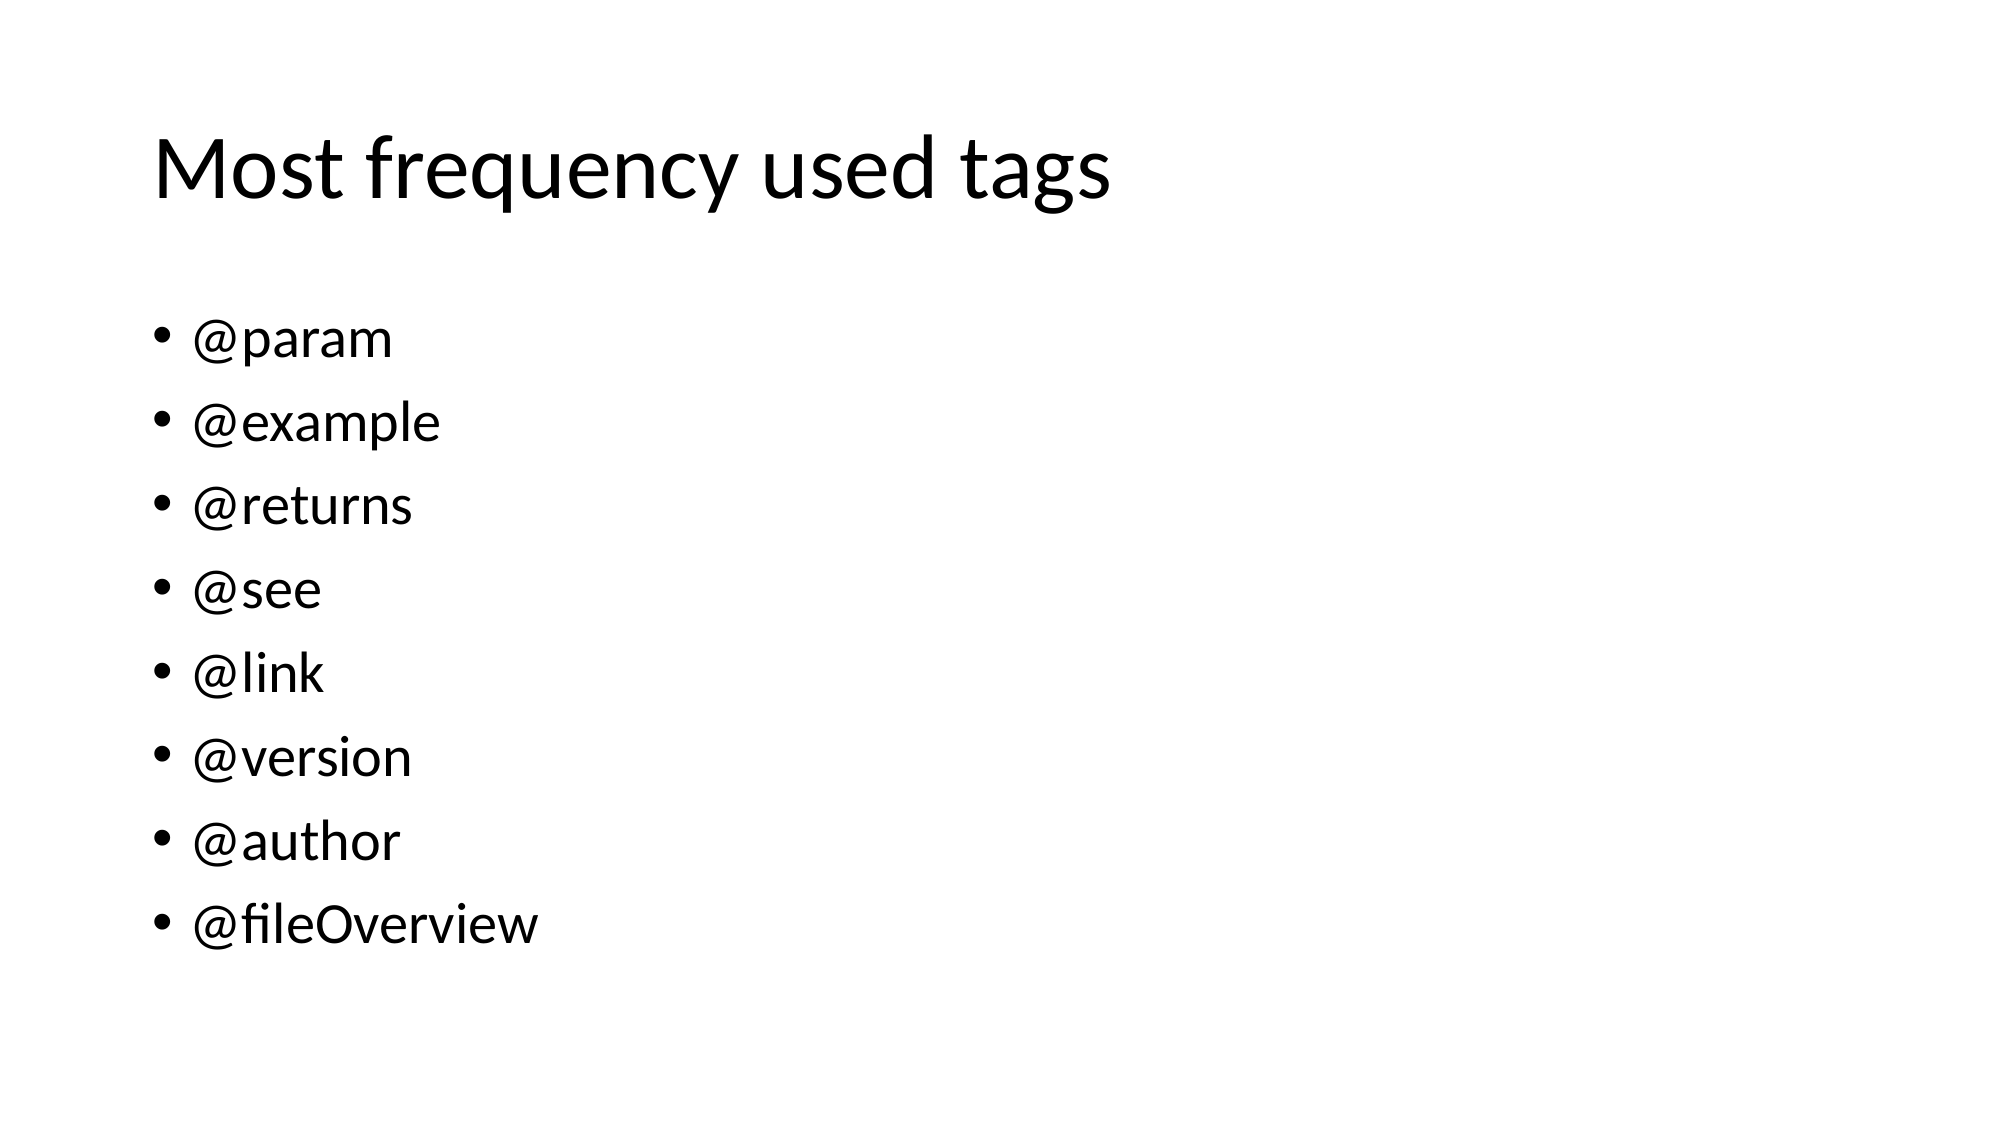

# Most frequency used tags
@param
@example
@returns
@see
@link
@version
@author
@fileOverview